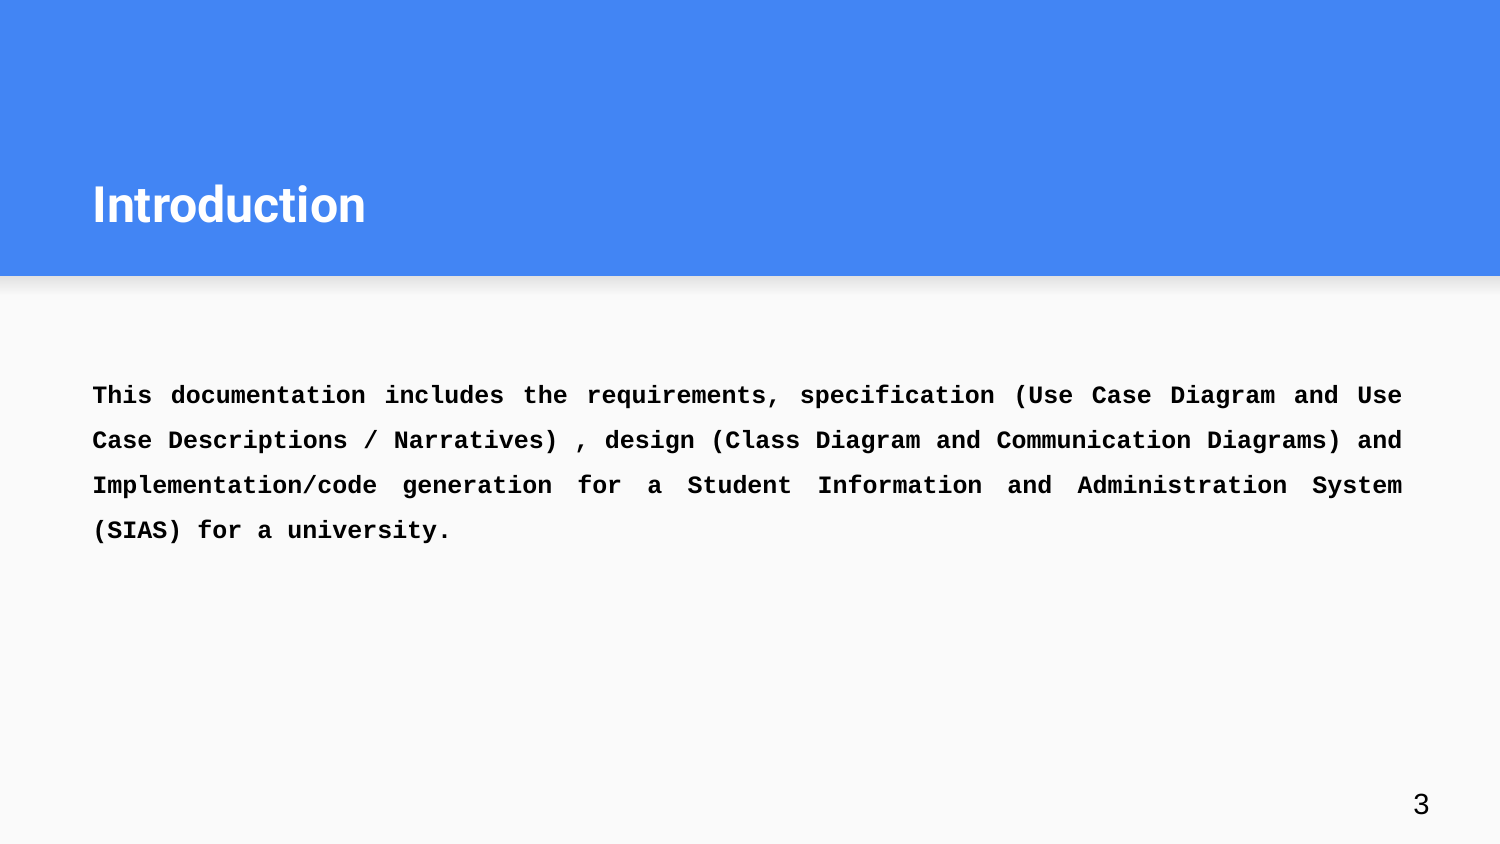

# Introduction
This documentation includes the requirements, specification (Use Case Diagram and Use Case Descriptions / Narratives) , design (Class Diagram and Communication Diagrams) and Implementation/code generation for a Student Information and Administration System (SIAS) for a university.
3